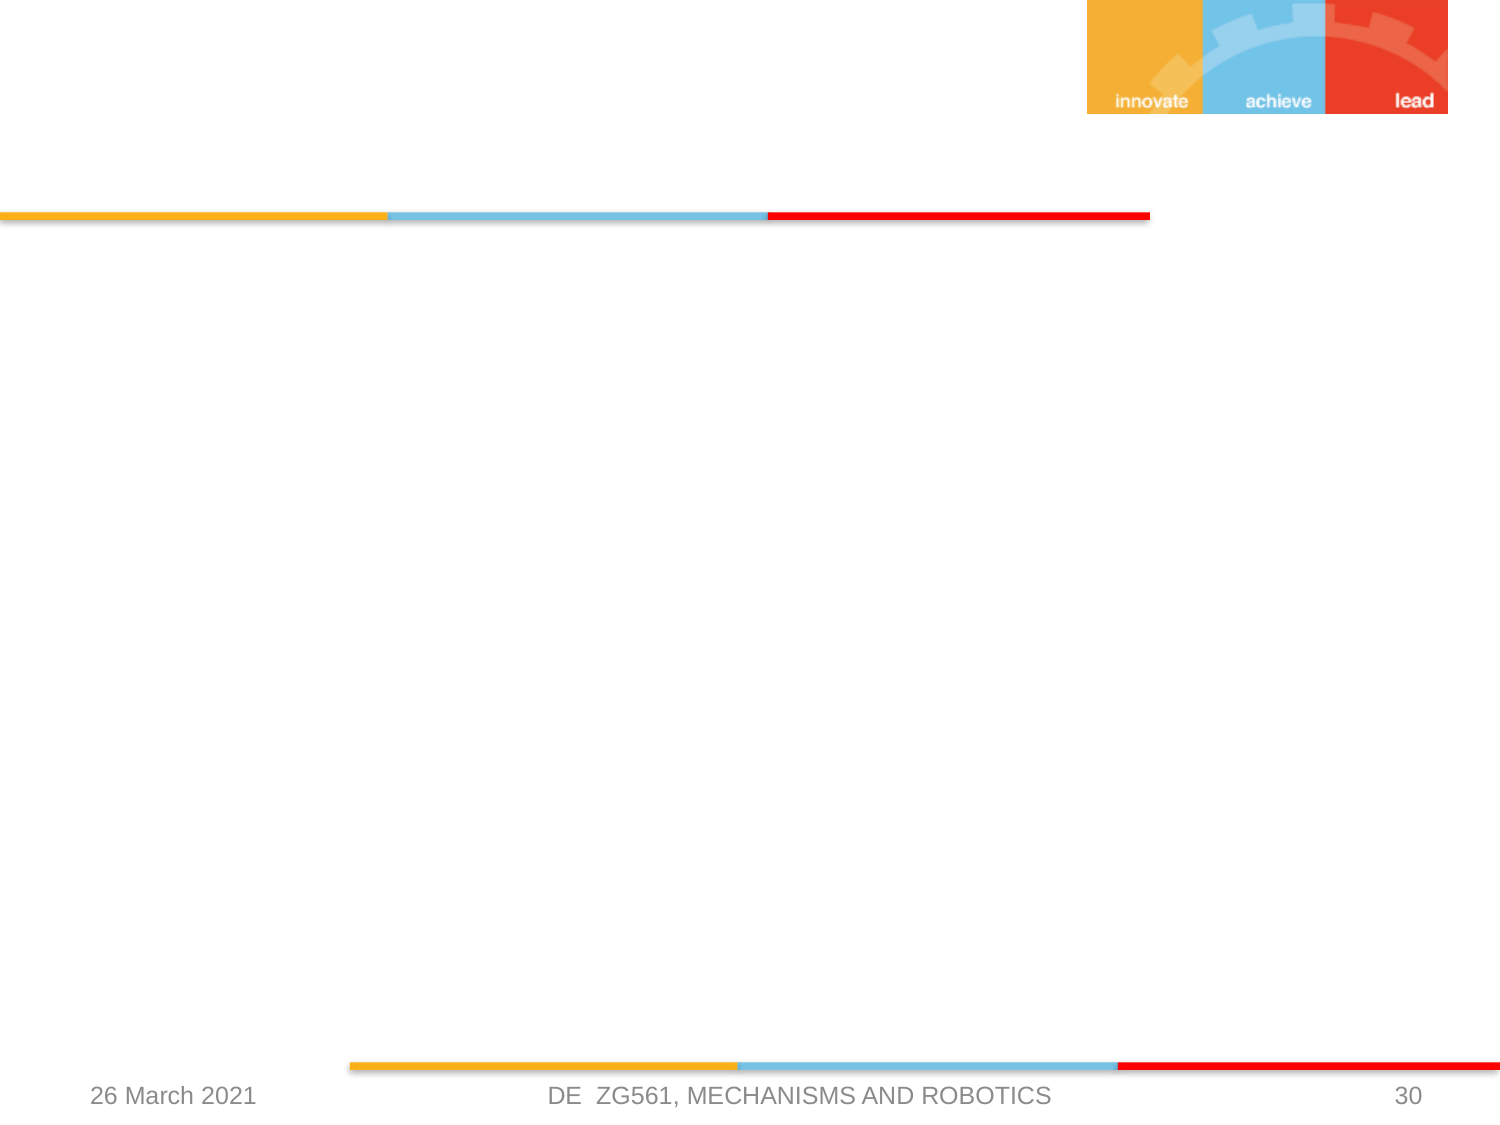

#

DE  ZG561, MECHANISMS AND ROBOTICS
26 March 2021
30